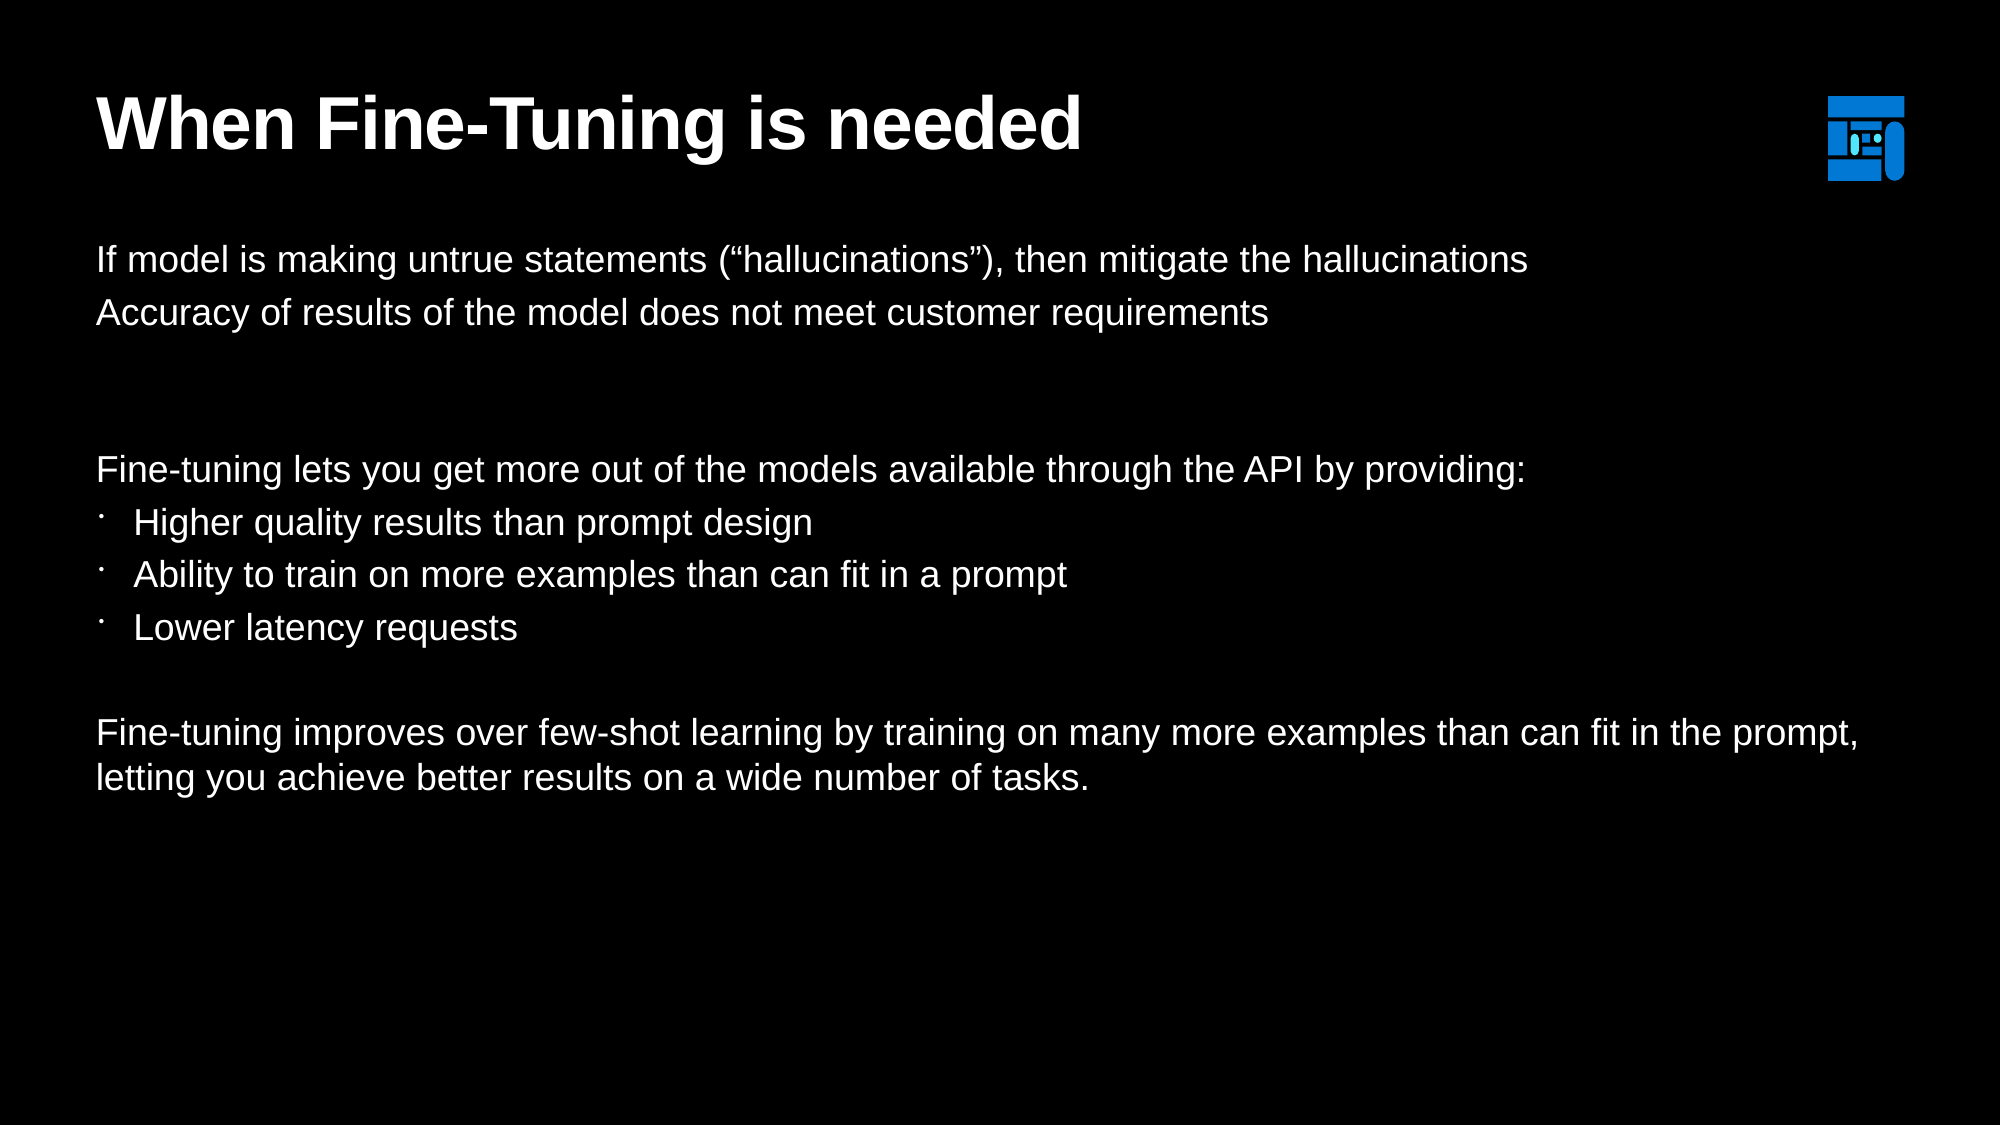

# When Fine-Tuning is needed

If model is making untrue statements (“hallucinations”), then mitigate the hallucinations
Accuracy of results of the model does not meet customer requirements

Fine-tuning lets you get more out of the models available through the API by providing:
Higher quality results than prompt design
Ability to train on more examples than can fit in a prompt
Lower latency requests

Fine-tuning improves over few-shot learning by training on many more examples than can fit in the prompt, letting you achieve better results on a wide number of tasks.